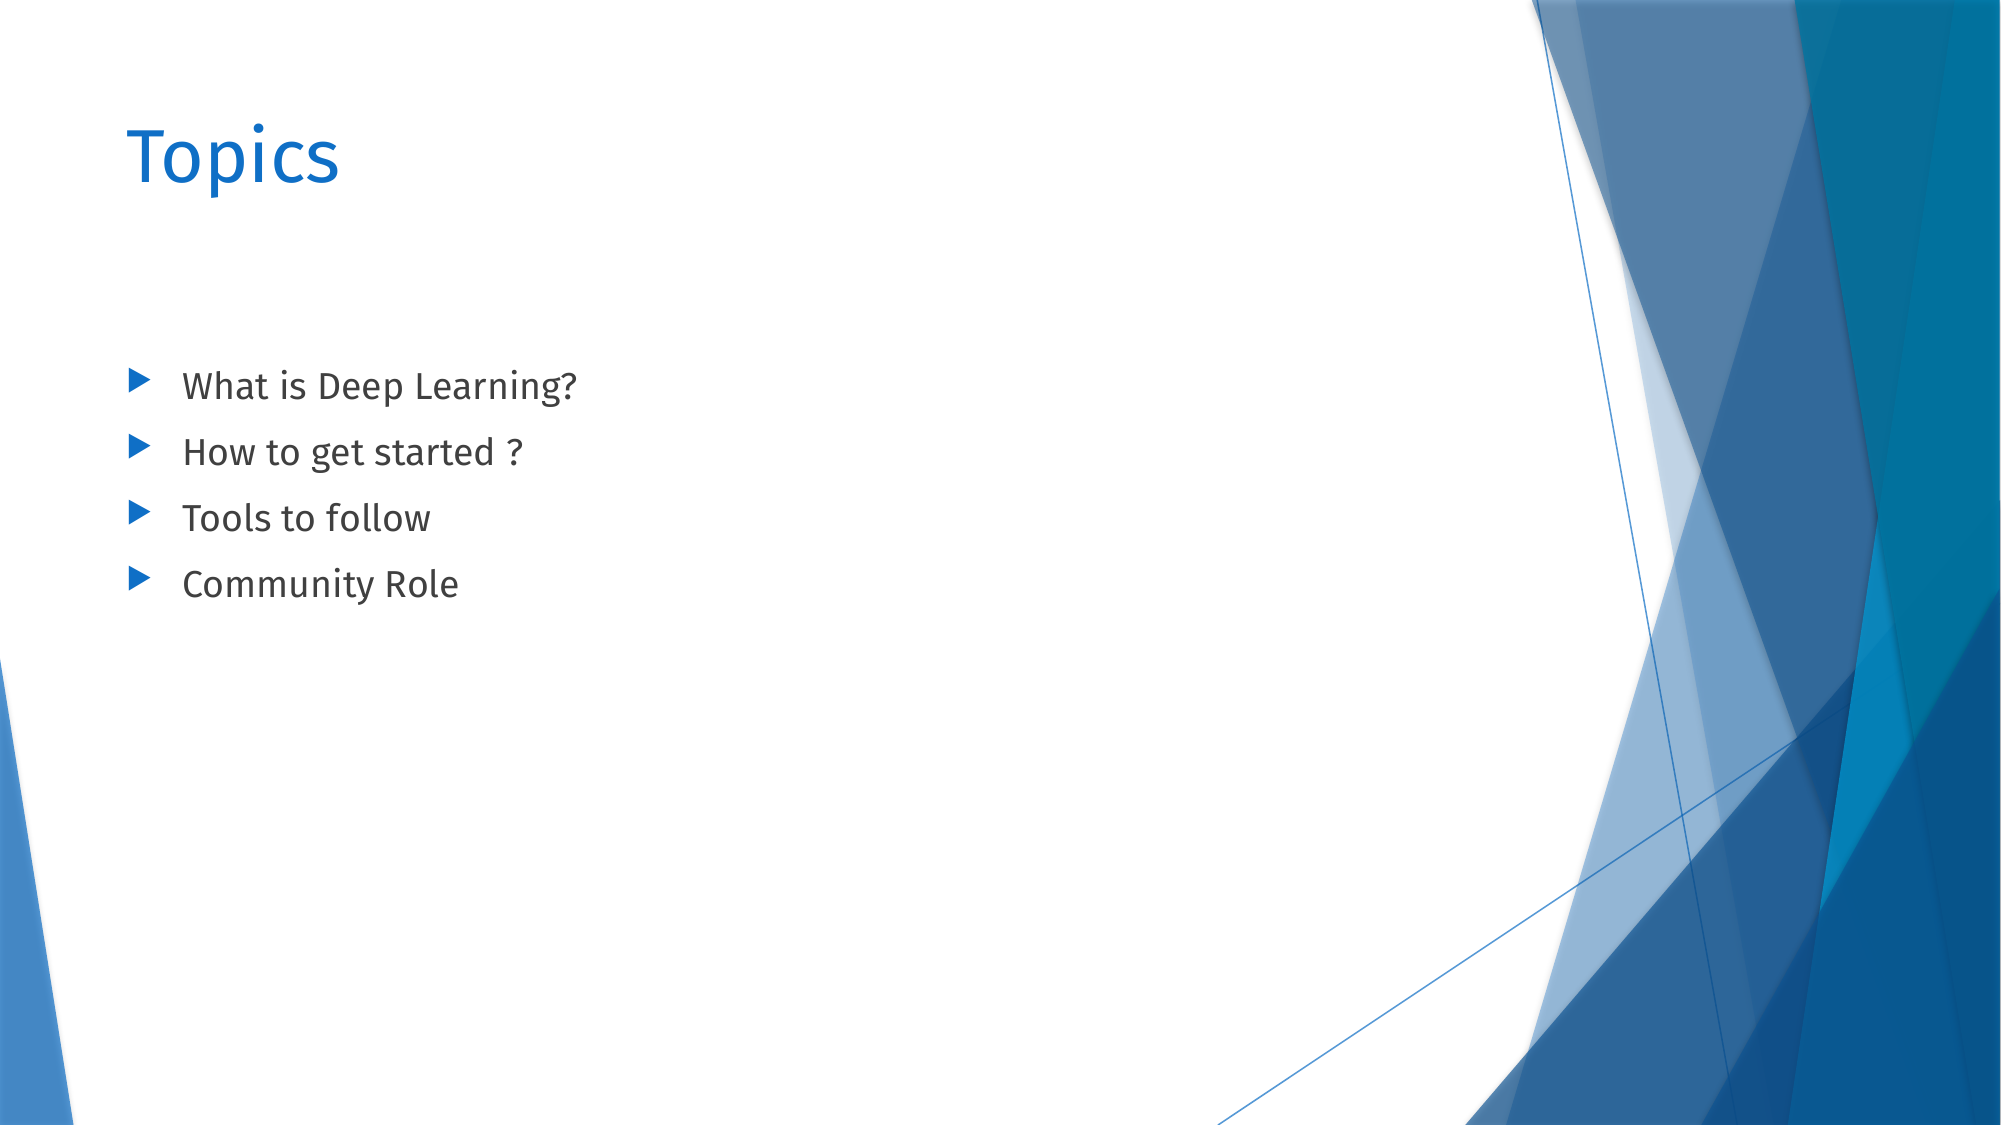

# Topics
What is Deep Learning?
How to get started ?
Tools to follow
Community Role